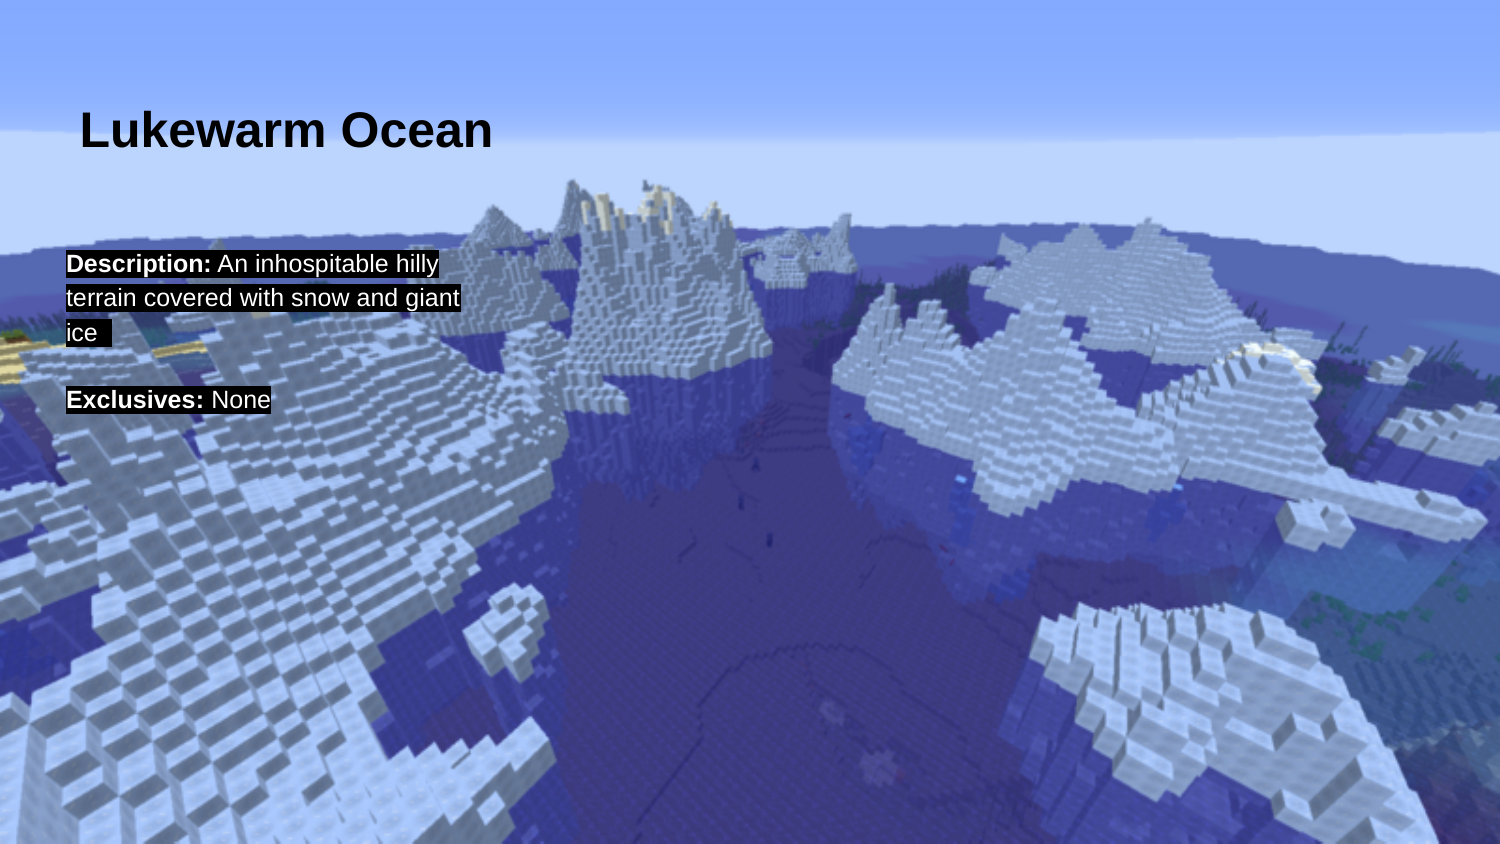

# Lukewarm Ocean
Description: An inhospitable hilly terrain covered with snow and giant ice
Exclusives: None